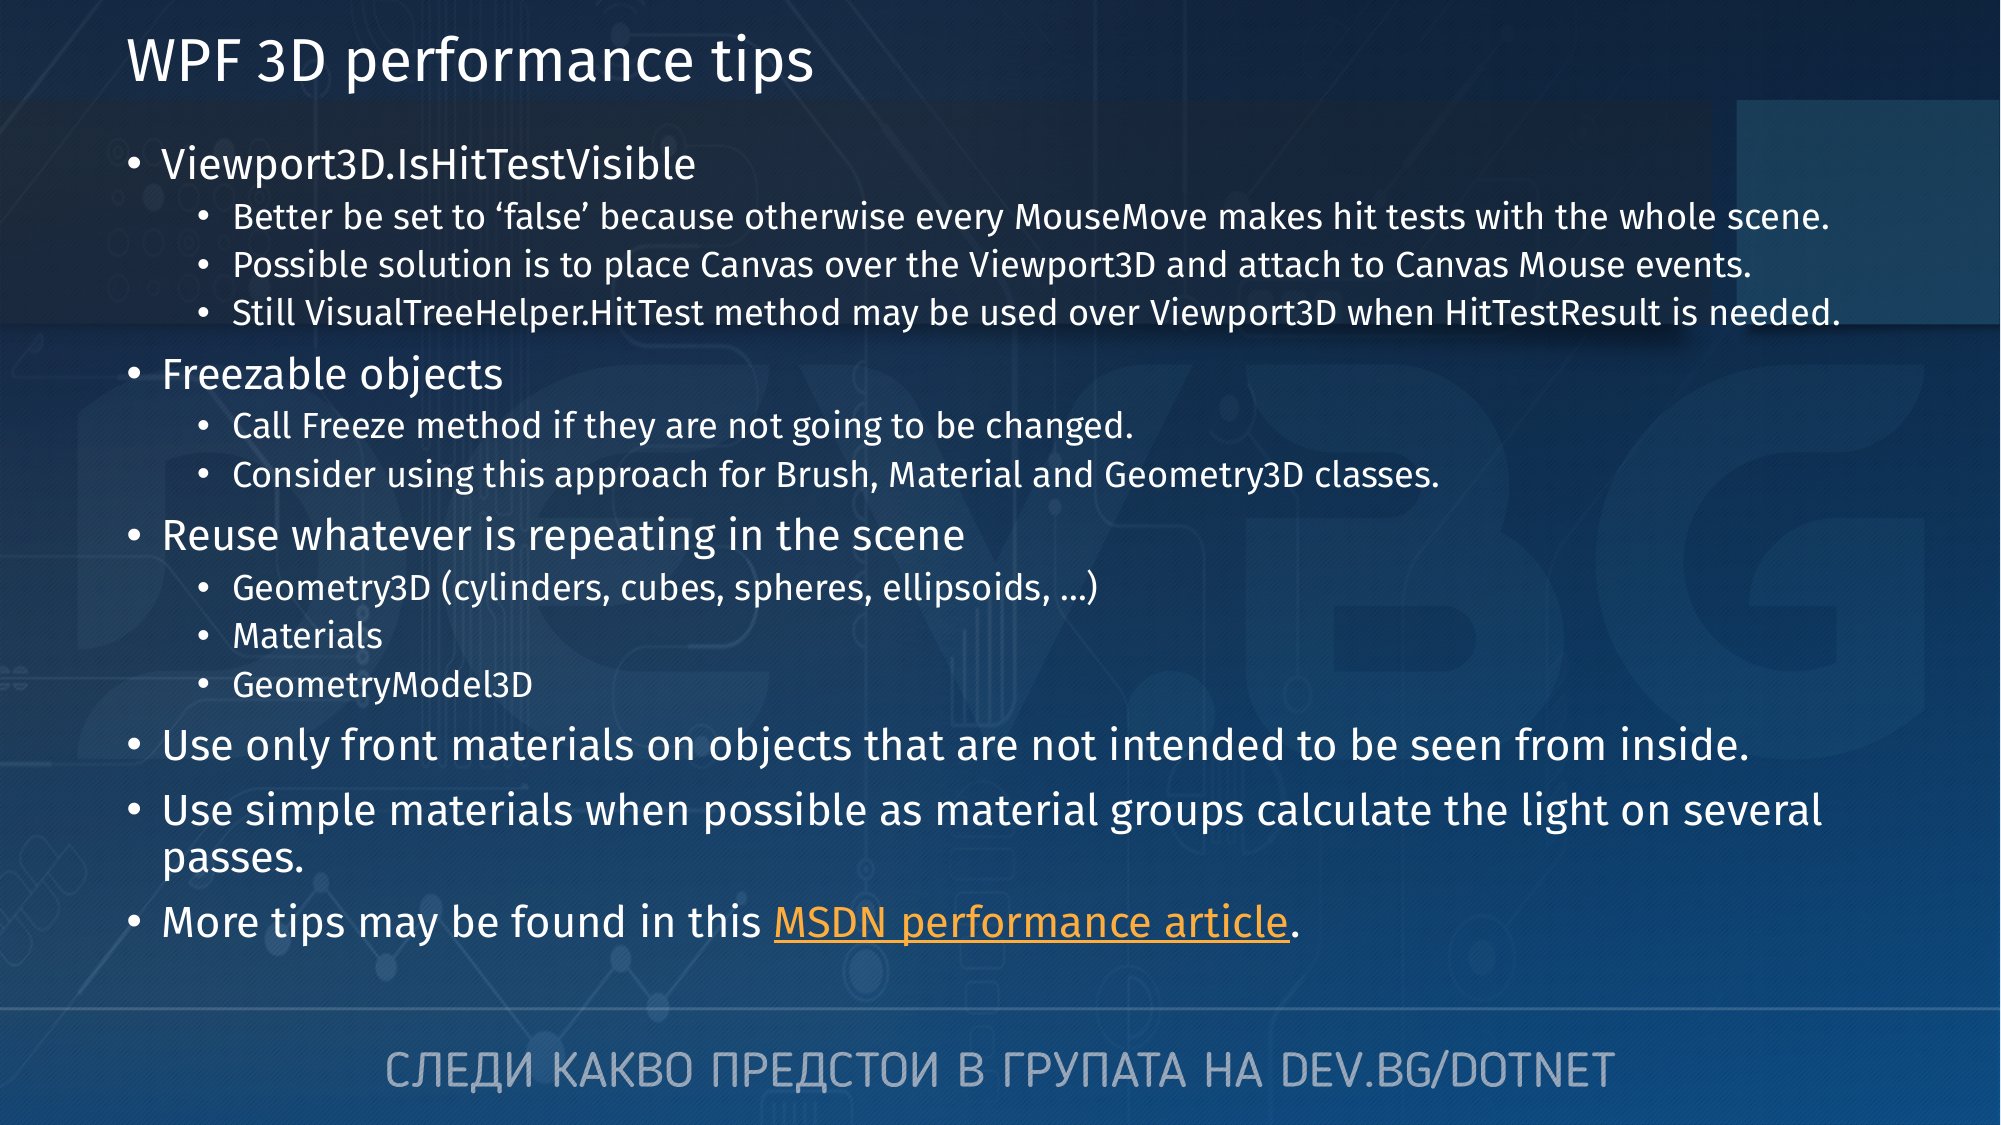

# WPF 3D performance tips
Viewport3D.IsHitTestVisible
Better be set to ‘false’ because otherwise every MouseMove makes hit tests with the whole scene.
Possible solution is to place Canvas over the Viewport3D and attach to Canvas Mouse events.
Still VisualTreeHelper.HitTest method may be used over Viewport3D when HitTestResult is needed.
Freezable objects
Call Freeze method if they are not going to be changed.
Consider using this approach for Brush, Material and Geometry3D classes.
Reuse whatever is repeating in the scene
Geometry3D (cylinders, cubes, spheres, ellipsoids, …)
Materials
GeometryModel3D
Use only front materials on objects that are not intended to be seen from inside.
Use simple materials when possible as material groups calculate the light on several passes.
More tips may be found in this MSDN performance article.